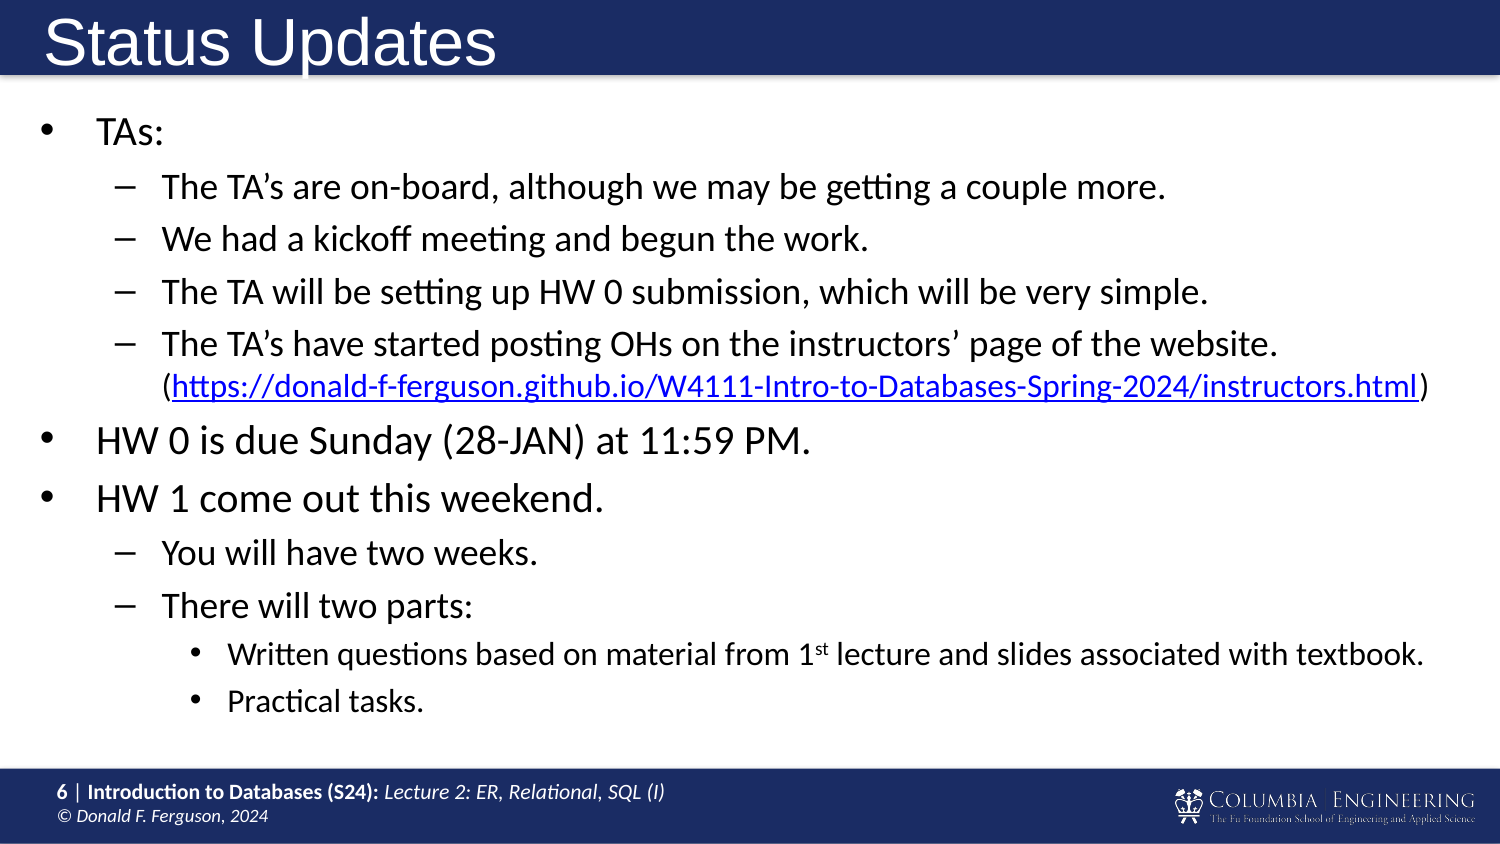

# Status Updates
TAs:
The TA’s are on-board, although we may be getting a couple more.
We had a kickoff meeting and begun the work.
The TA will be setting up HW 0 submission, which will be very simple.
The TA’s have started posting OHs on the instructors’ page of the website.
(https://donald-f-ferguson.github.io/W4111-Intro-to-Databases-Spring-2024/instructors.html)
HW 0 is due Sunday (28-JAN) at 11:59 PM.
HW 1 come out this weekend.
You will have two weeks.
There will two parts:
Written questions based on material from 1st lecture and slides associated with textbook.
Practical tasks.